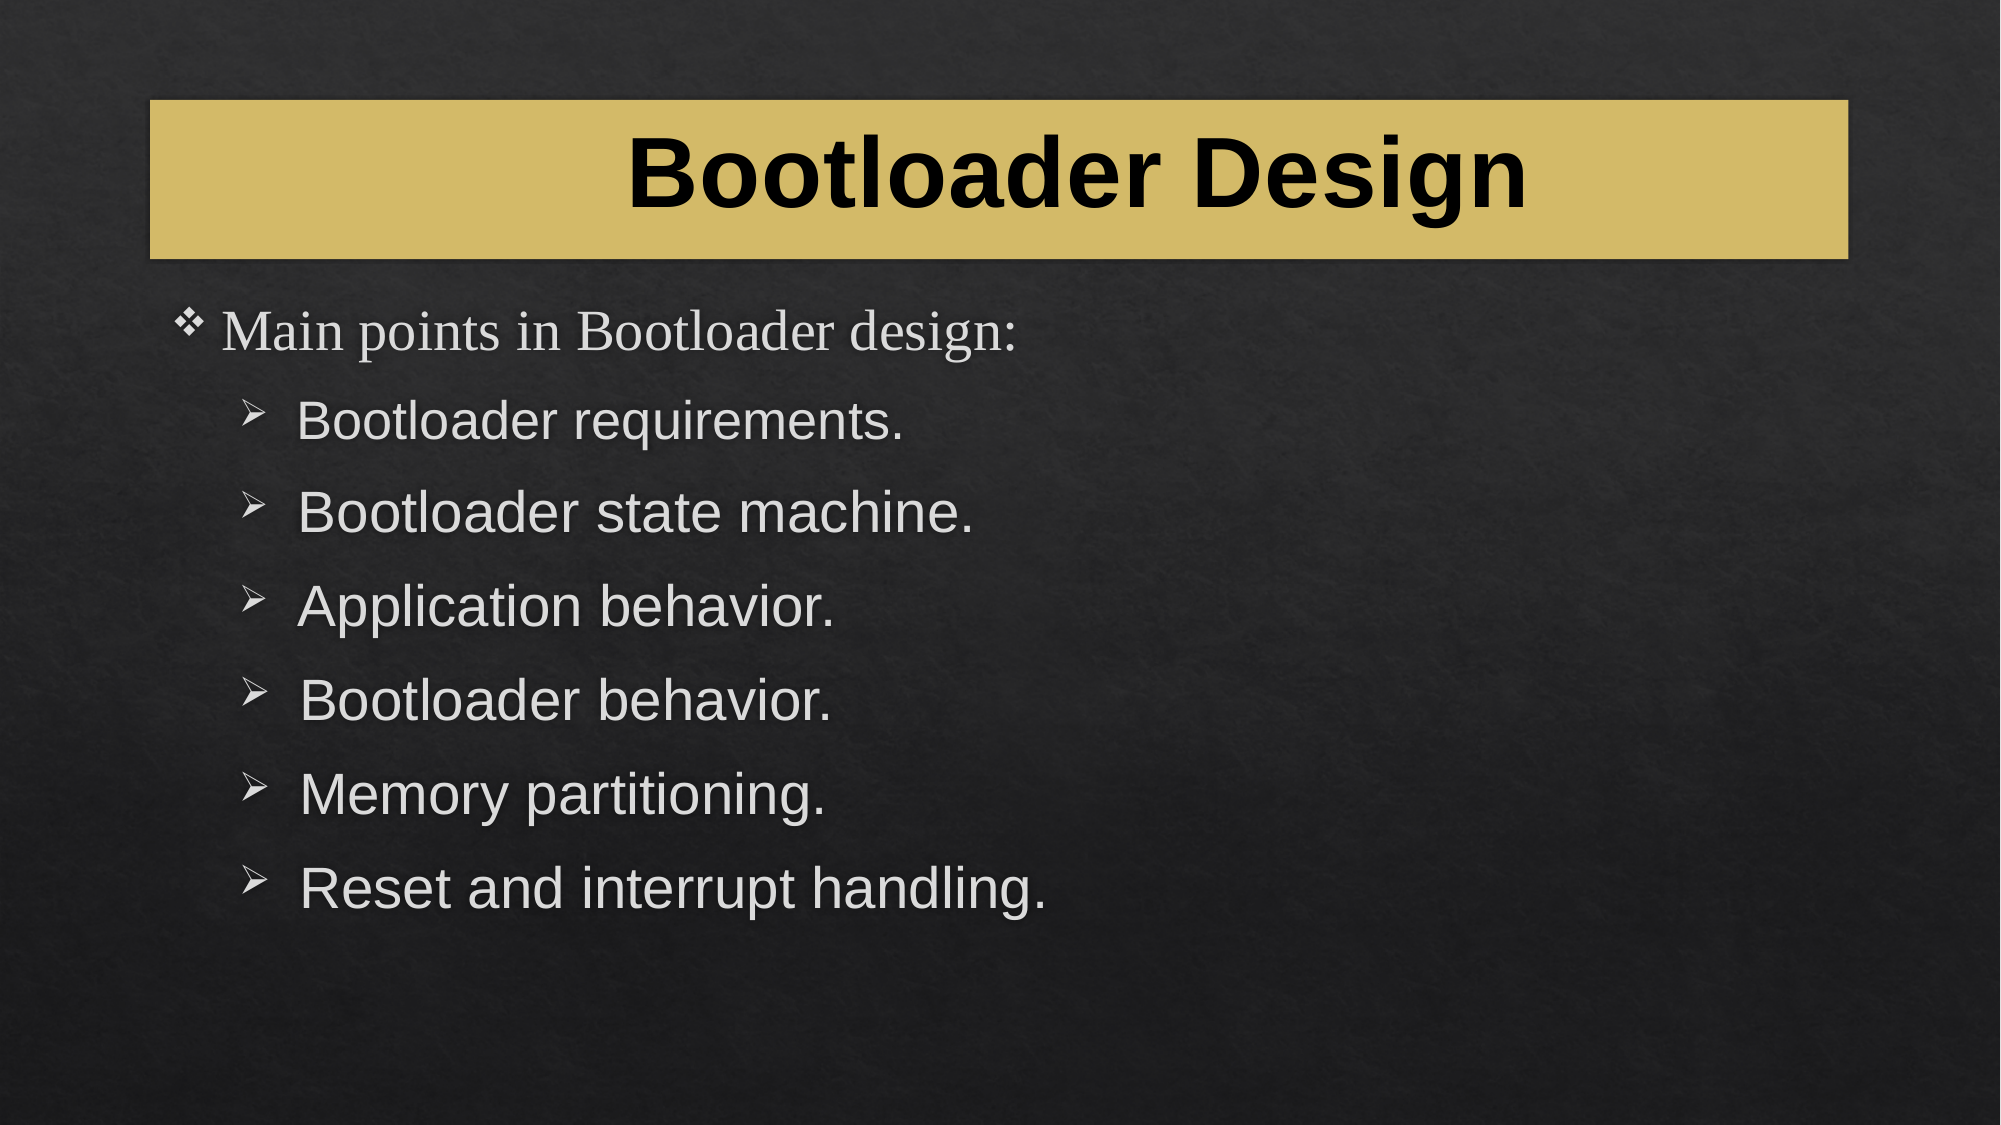

# Bootloader Design
Main points in Bootloader design:
 Bootloader requirements.
 Bootloader state machine.
 Application behavior.
 Bootloader behavior.
 Memory partitioning.
 Reset and interrupt handling.